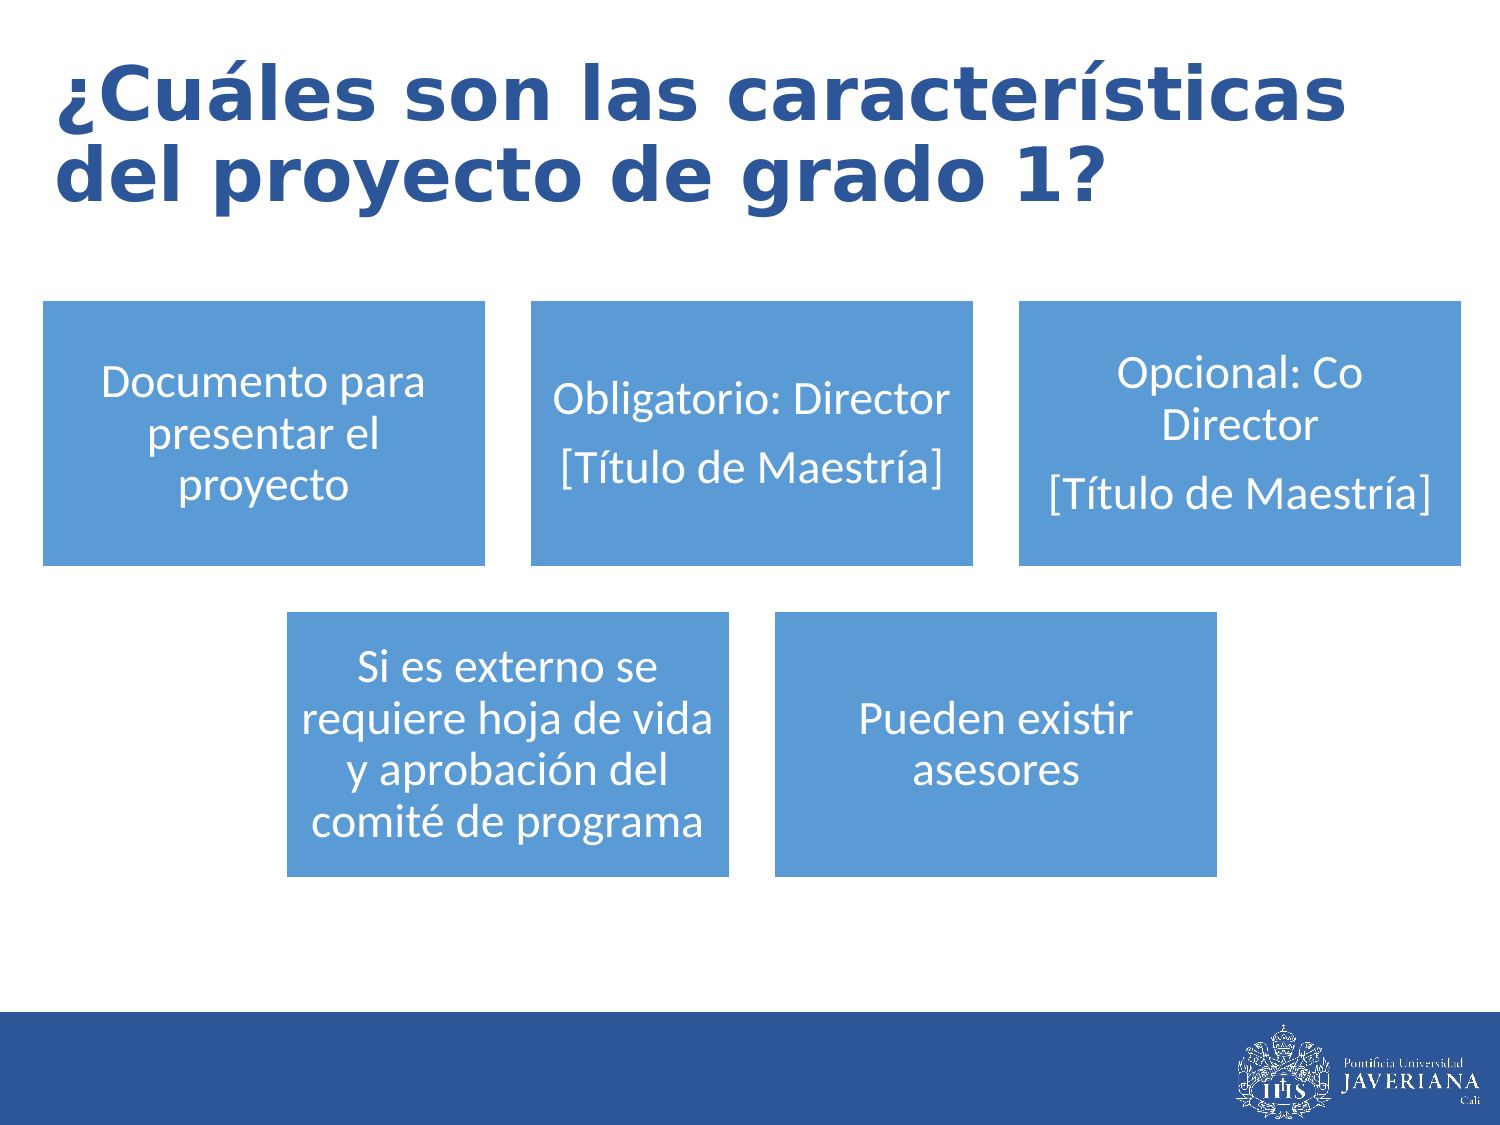

¿Cuáles son las características del proyecto de grado 1?
Documento para presentar el proyecto
Obligatorio: Director
[Título de Maestría]
Opcional: Co Director
[Título de Maestría]
Si es externo se requiere hoja de vida y aprobación del comité de programa
Pueden existir asesores